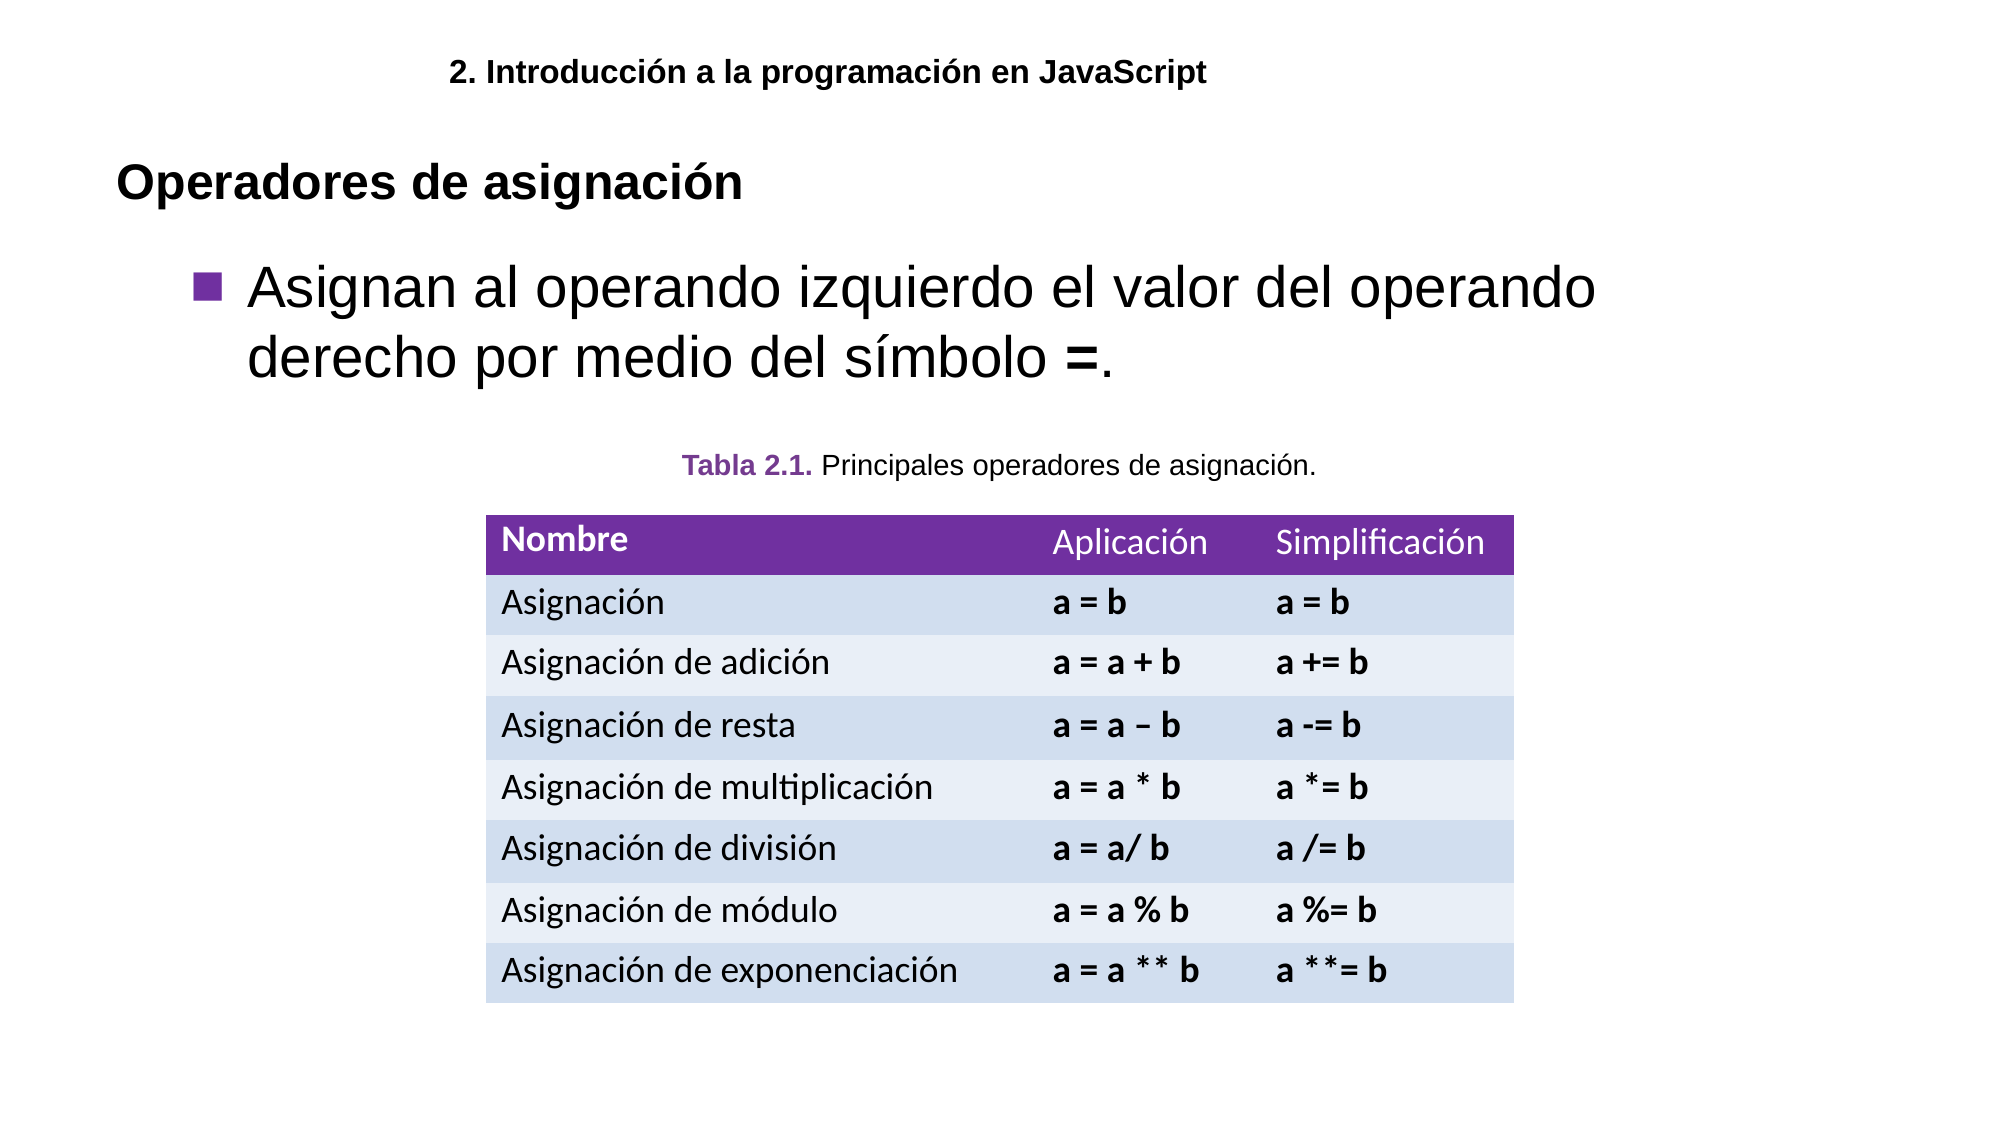

2. Introducción a la programación en JavaScript
Operadores de asignación
Asignan al operando izquierdo el valor del operando derecho por medio del símbolo =.
Tabla 2.1. Principales operadores de asignación.
| Nombre | Aplicación | Simplificación |
| --- | --- | --- |
| Asignación | a = b | a = b |
| Asignación de adición | a = a + b | a += b |
| Asignación de resta | a = a – b | a -= b |
| Asignación de multiplicación | a = a \* b | a \*= b |
| Asignación de división | a = a/ b | a /= b |
| Asignación de módulo | a = a % b | a %= b |
| Asignación de exponenciación | a = a \*\* b | a \*\*= b |